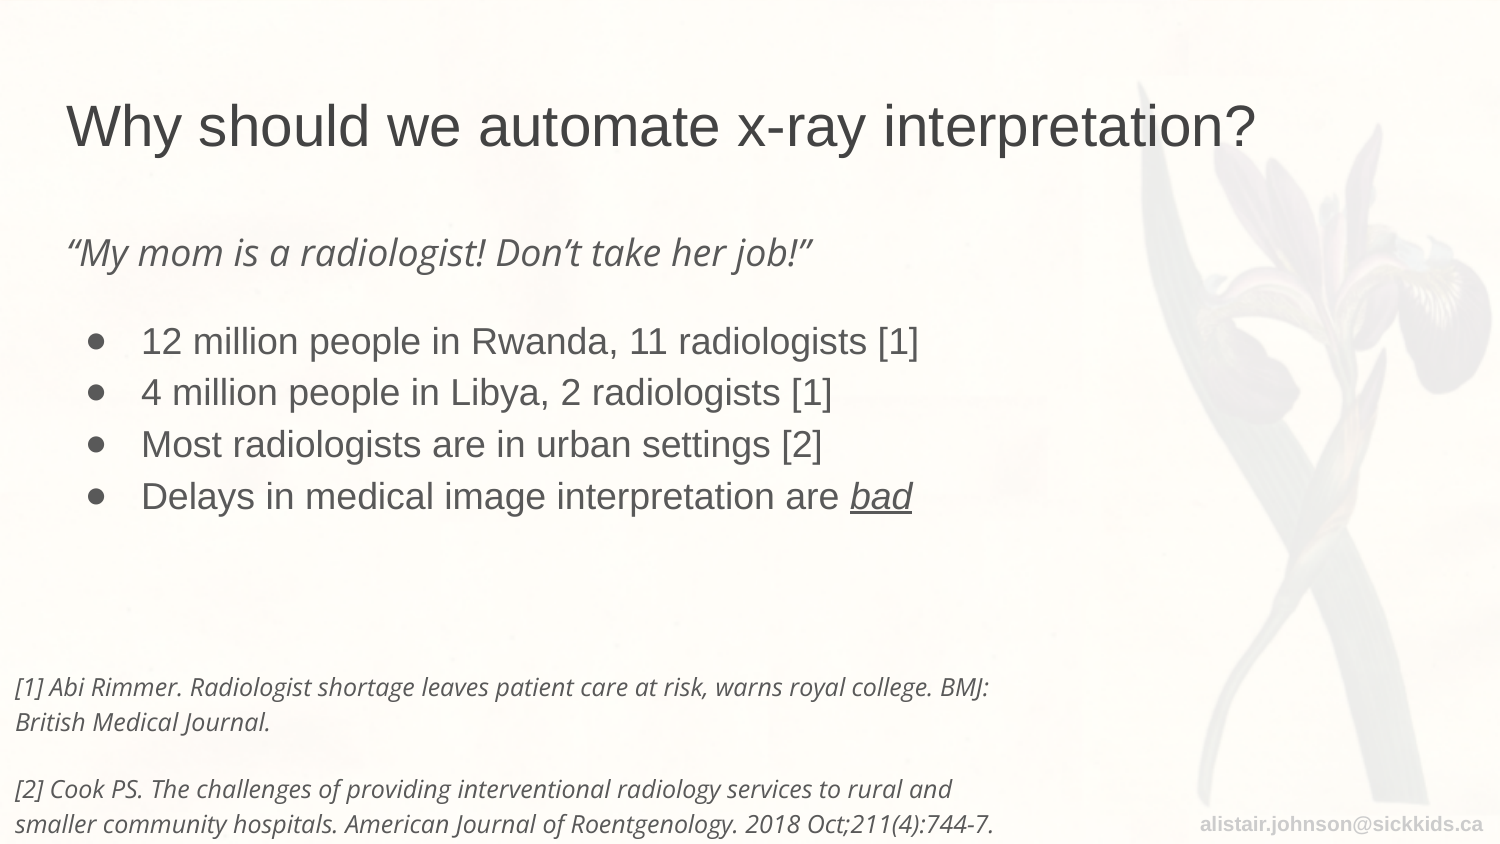

# Why should we automate x-ray interpretation?
“My mom is a radiologist! Don’t take her job!”
12 million people in Rwanda, 11 radiologists [1]
4 million people in Libya, 2 radiologists [1]
Most radiologists are in urban settings [2]
Delays in medical image interpretation are bad

[1] Abi Rimmer. Radiologist shortage leaves patient care at risk, warns royal college. BMJ: British Medical Journal.
[2] Cook PS. The challenges of providing interventional radiology services to rural and smaller community hospitals. American Journal of Roentgenology. 2018 Oct;211(4):744-7.